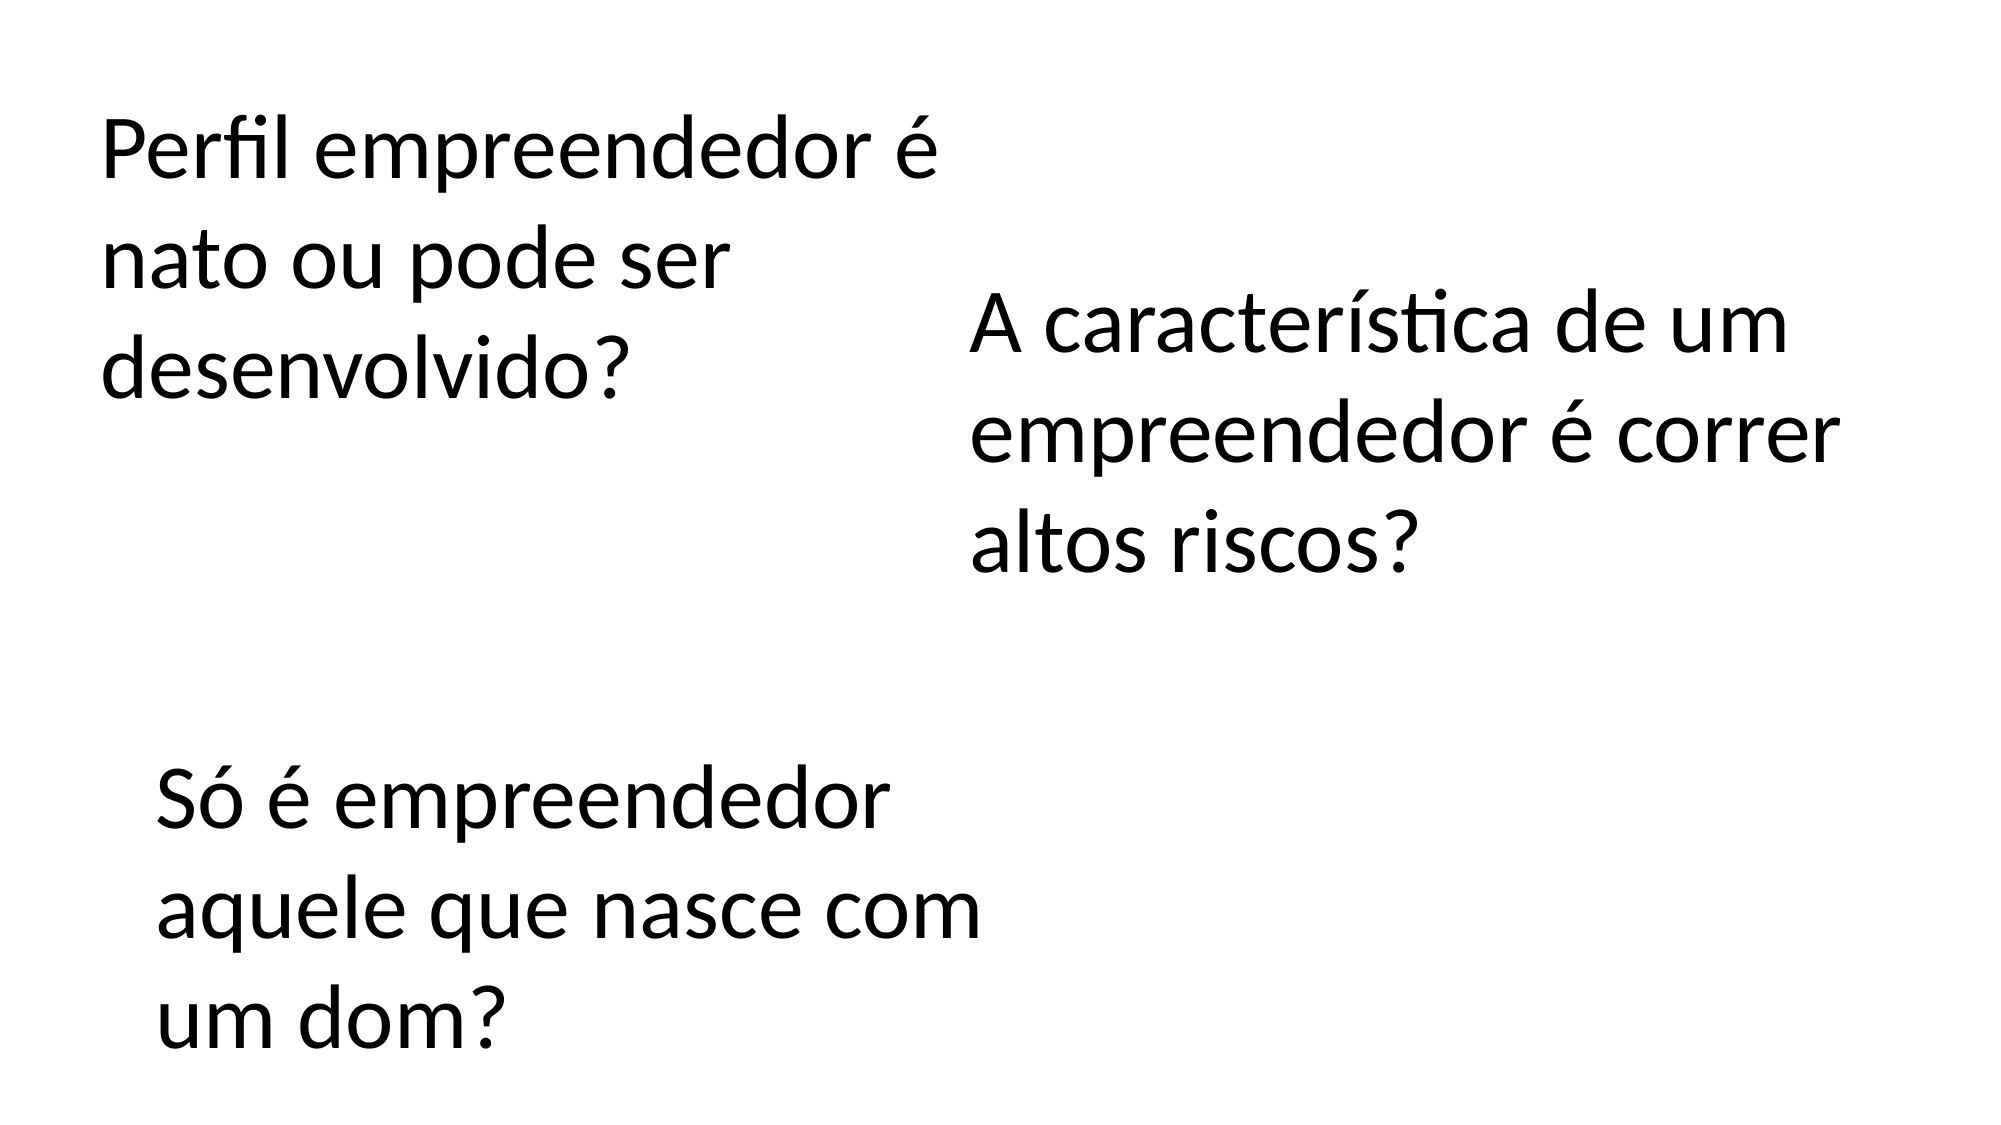

Perfil empreendedor é nato ou pode ser desenvolvido?
A característica de um empreendedor é correr altos riscos?
Só é empreendedor aquele que nasce com um dom?